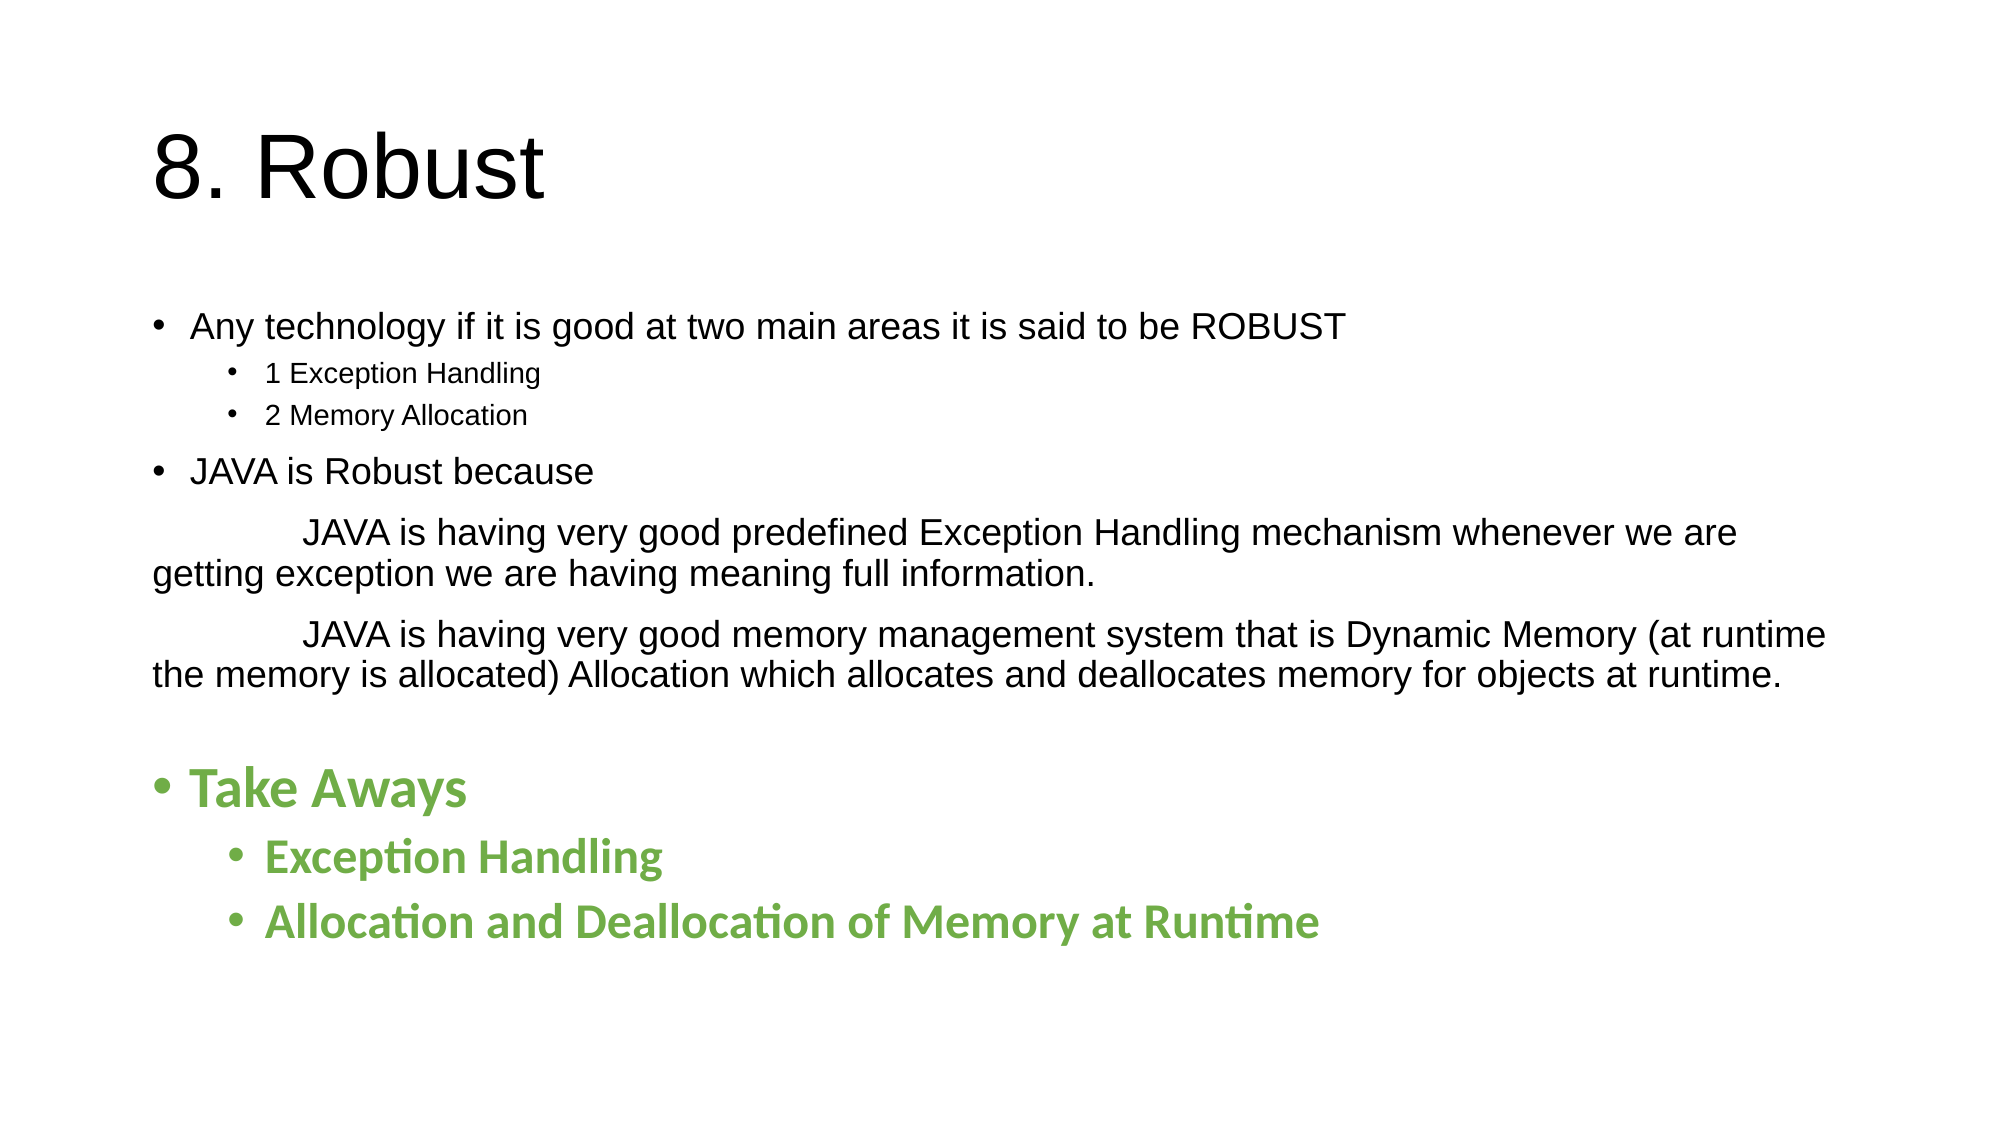

# 8. Robust
Any technology if it is good at two main areas it is said to be ROBUST
1 Exception Handling
2 Memory Allocation
JAVA is Robust because
	JAVA is having very good predefined Exception Handling mechanism whenever we are getting exception we are having meaning full information.
	JAVA is having very good memory management system that is Dynamic Memory (at runtime the memory is allocated) Allocation which allocates and deallocates memory for objects at runtime.
Take Aways
Exception Handling
Allocation and Deallocation of Memory at Runtime